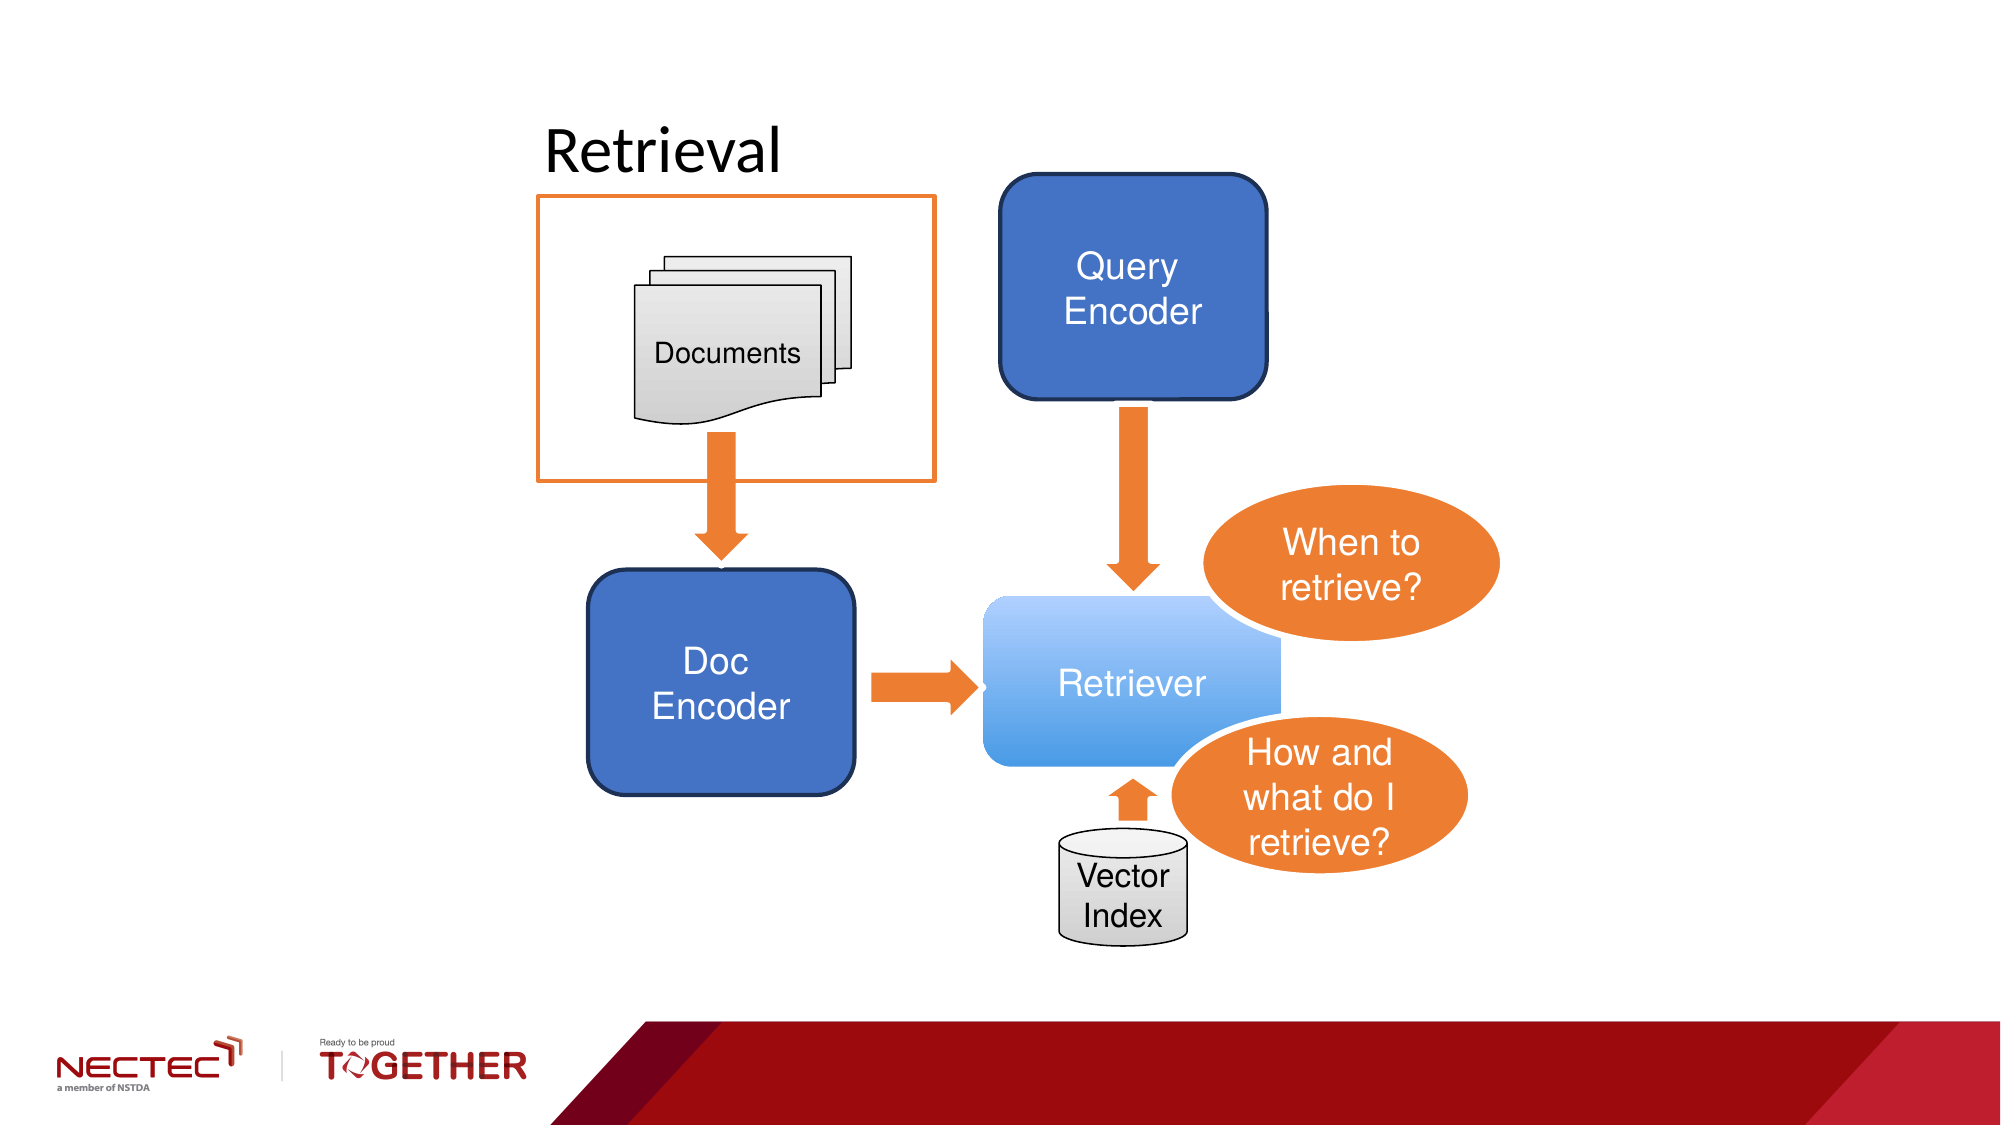

Retrieval
Query
Encoder

Documents

When to retrieve?
Doc
Encoder
Retriever

How and what do I retrieve?

Vector Index